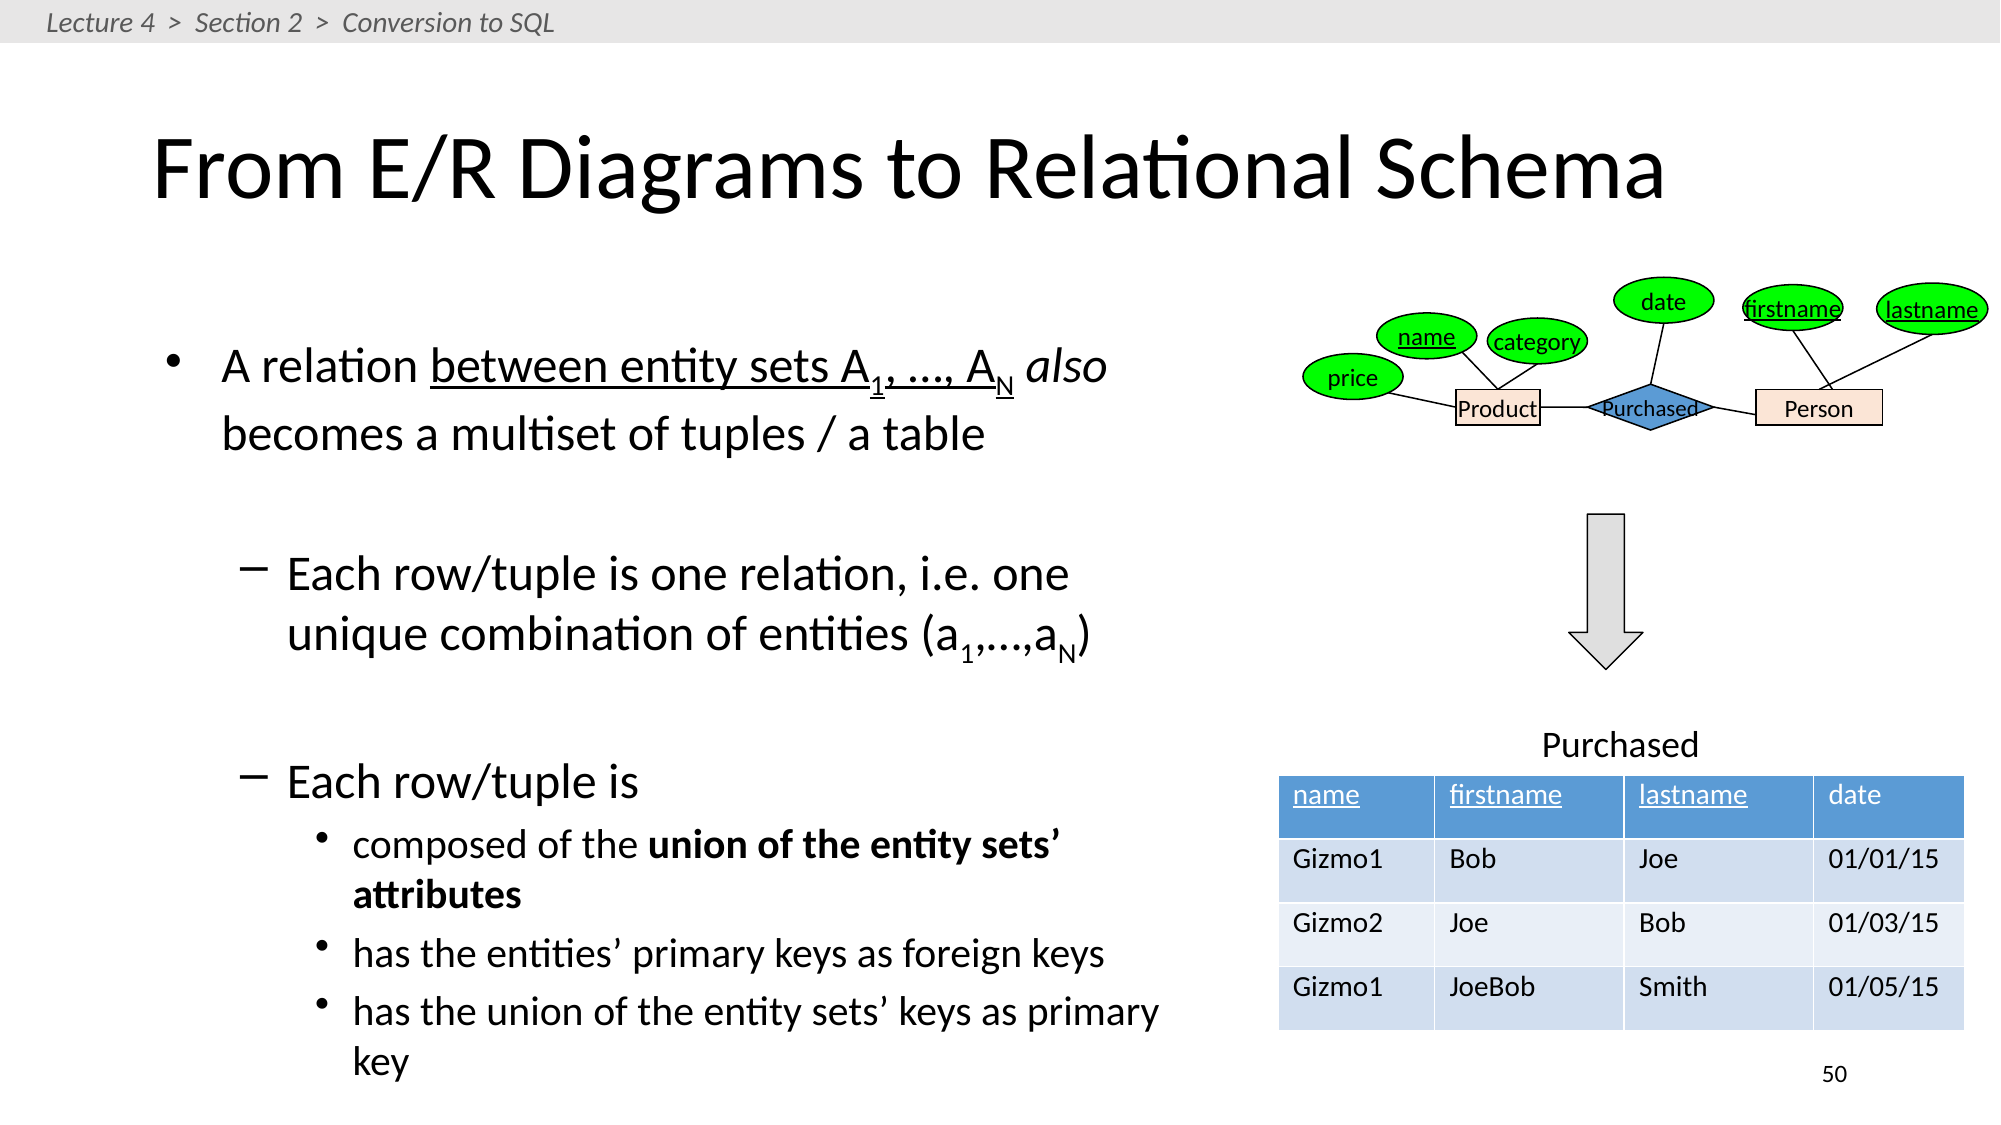

Lecture 4  >  Section 2  >  Conversion to SQL
# From E/R Diagrams to Relational Schema
date
firstname
name
category
price
Purchased
Person
Product
lastname
A relation between entity sets A1, …, AN also becomes a multiset of tuples / a table

Each row/tuple is one relation, i.e. one unique combination of entities (a1,…,aN)

Each row/tuple is
composed of the union of the entity sets’ attributes
has the entities’ primary keys as foreign keys
has the union of the entity sets’ keys as primary key

Purchased
| name | firstname | lastname | date |
| --- | --- | --- | --- |
| Gizmo1 | Bob | Joe | 01/01/15 |
| Gizmo2 | Joe | Bob | 01/03/15 |
| Gizmo1 | JoeBob | Smith | 01/05/15 |
50